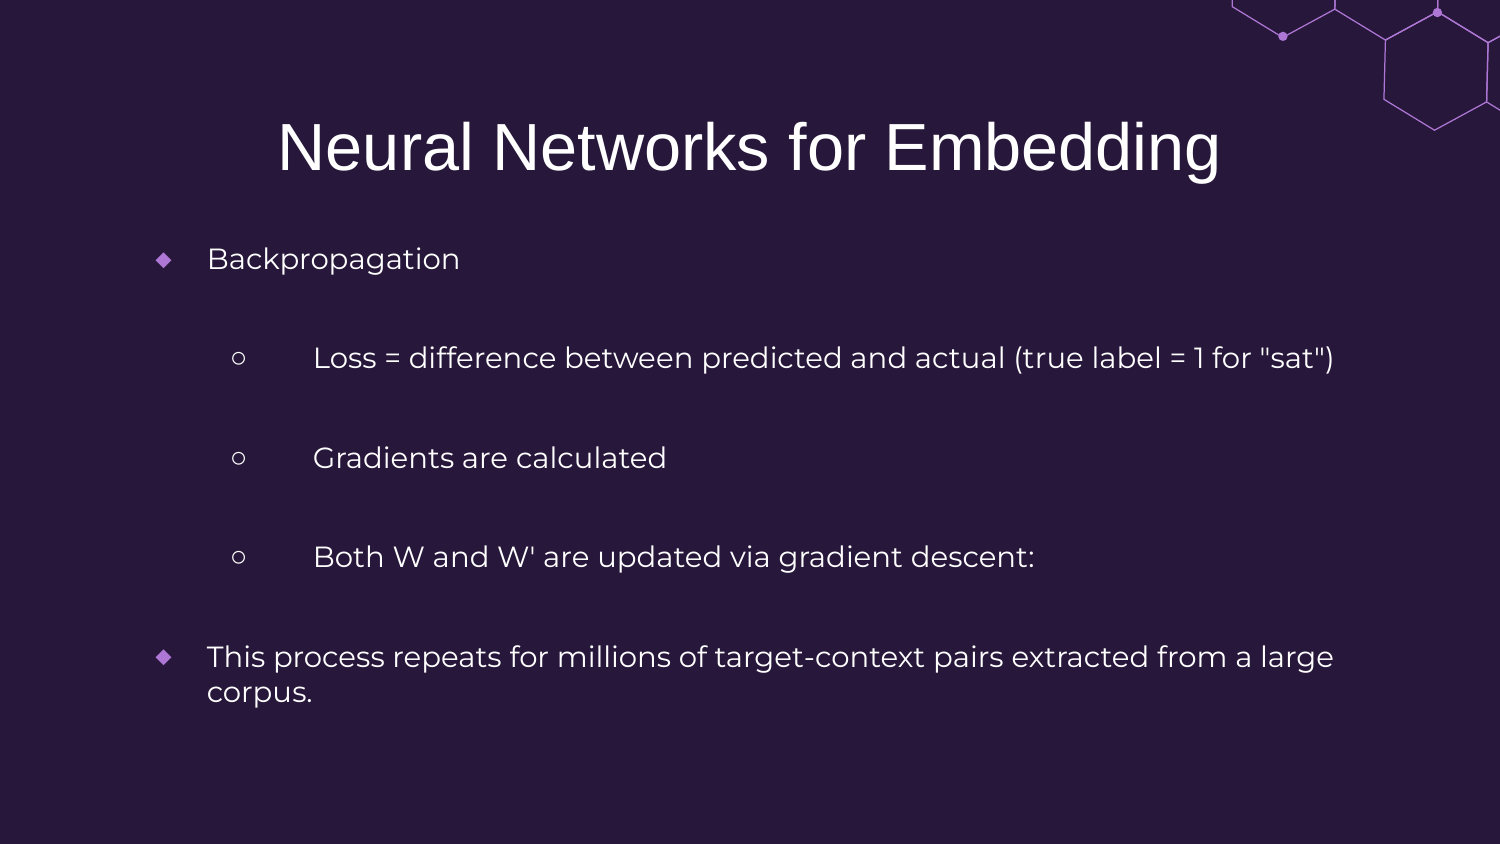

# Neural Networks for Embedding
Backpropagation

    Loss = difference between predicted and actual (true label = 1 for "sat")

    Gradients are calculated

    Both W and W′ are updated via gradient descent:

This process repeats for millions of target-context pairs extracted from a large corpus.